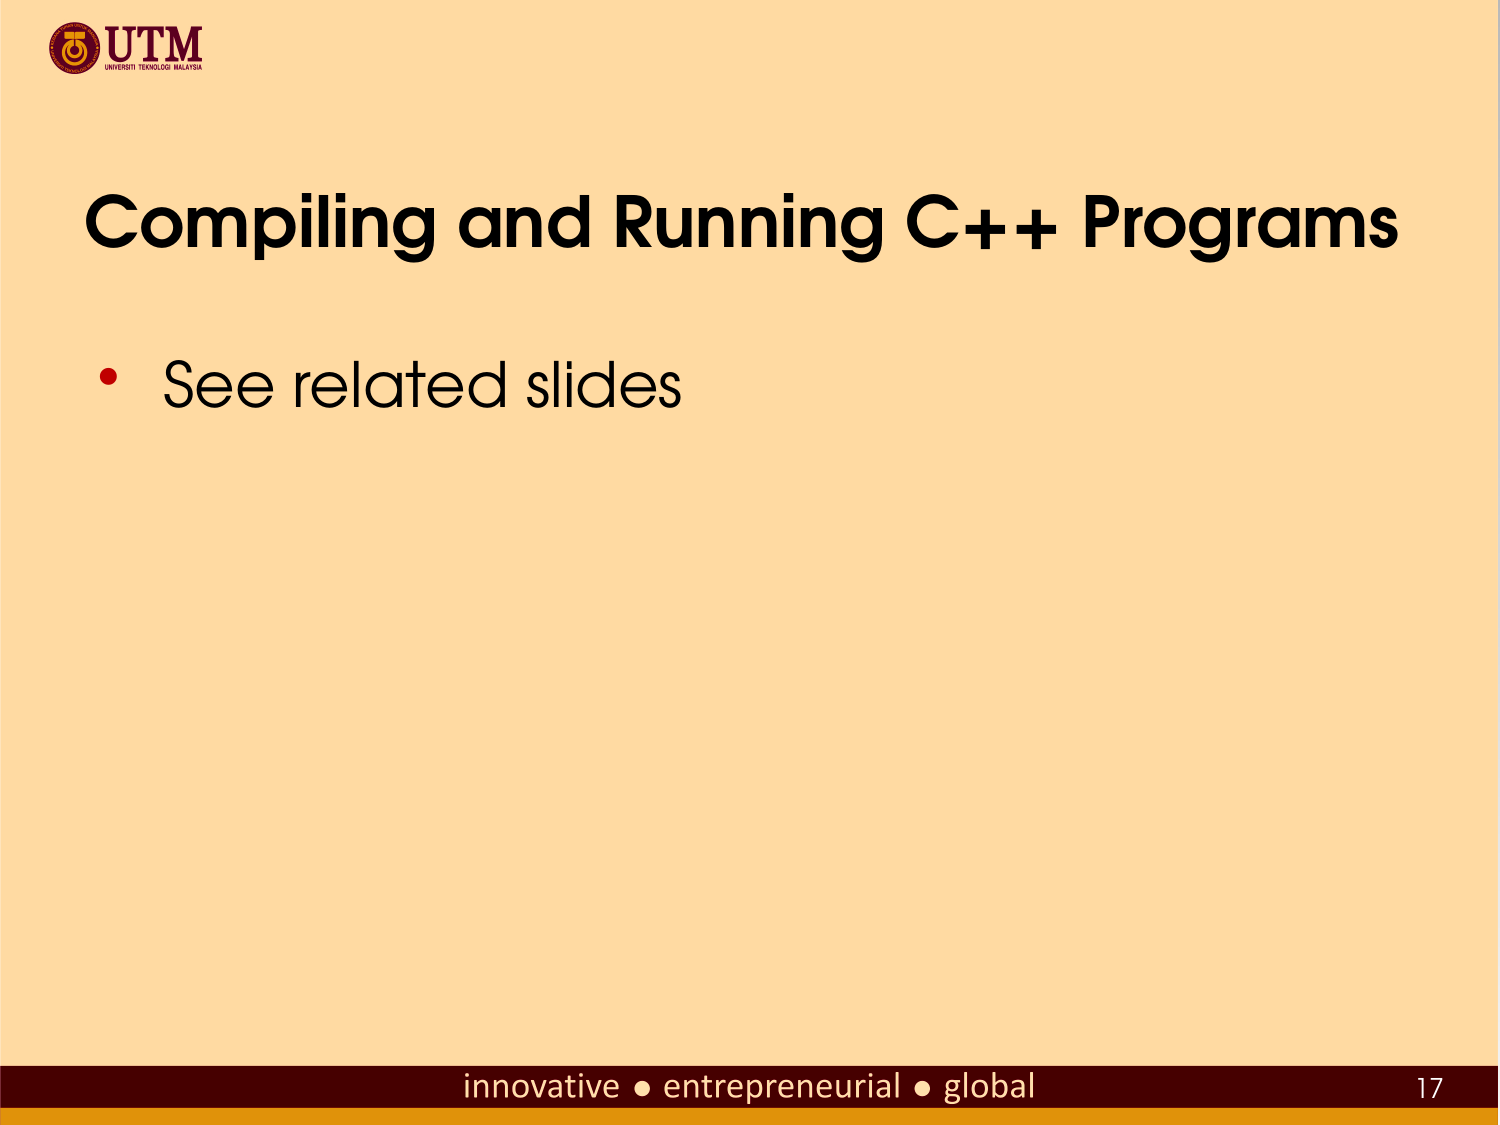

# Compiling and Running C++ Programs
See related slides